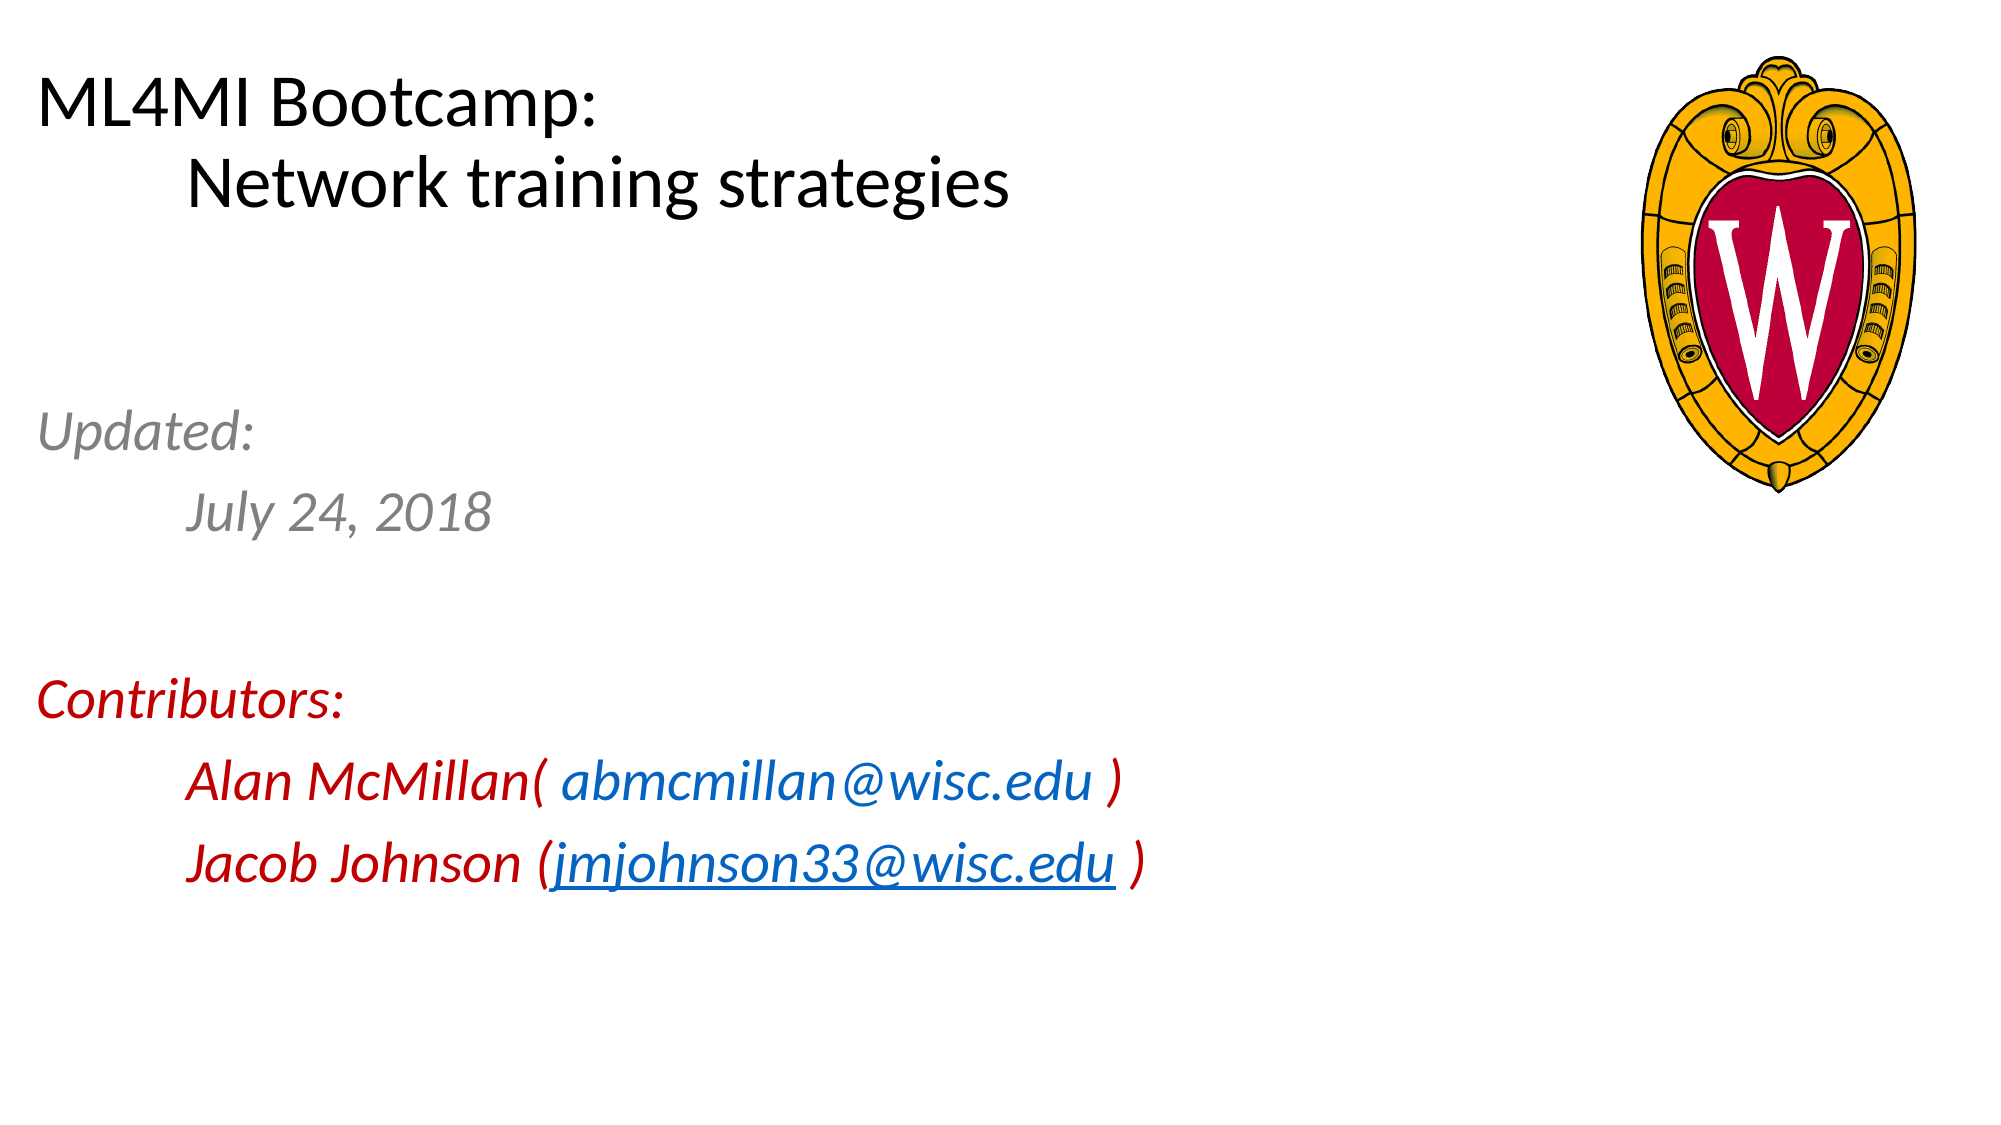

# ML4MI Bootcamp: Network training strategies
Updated:
	July 24, 2018
Contributors:
	Alan McMillan( abmcmillan@wisc.edu )
	Jacob Johnson (jmjohnson33@wisc.edu )